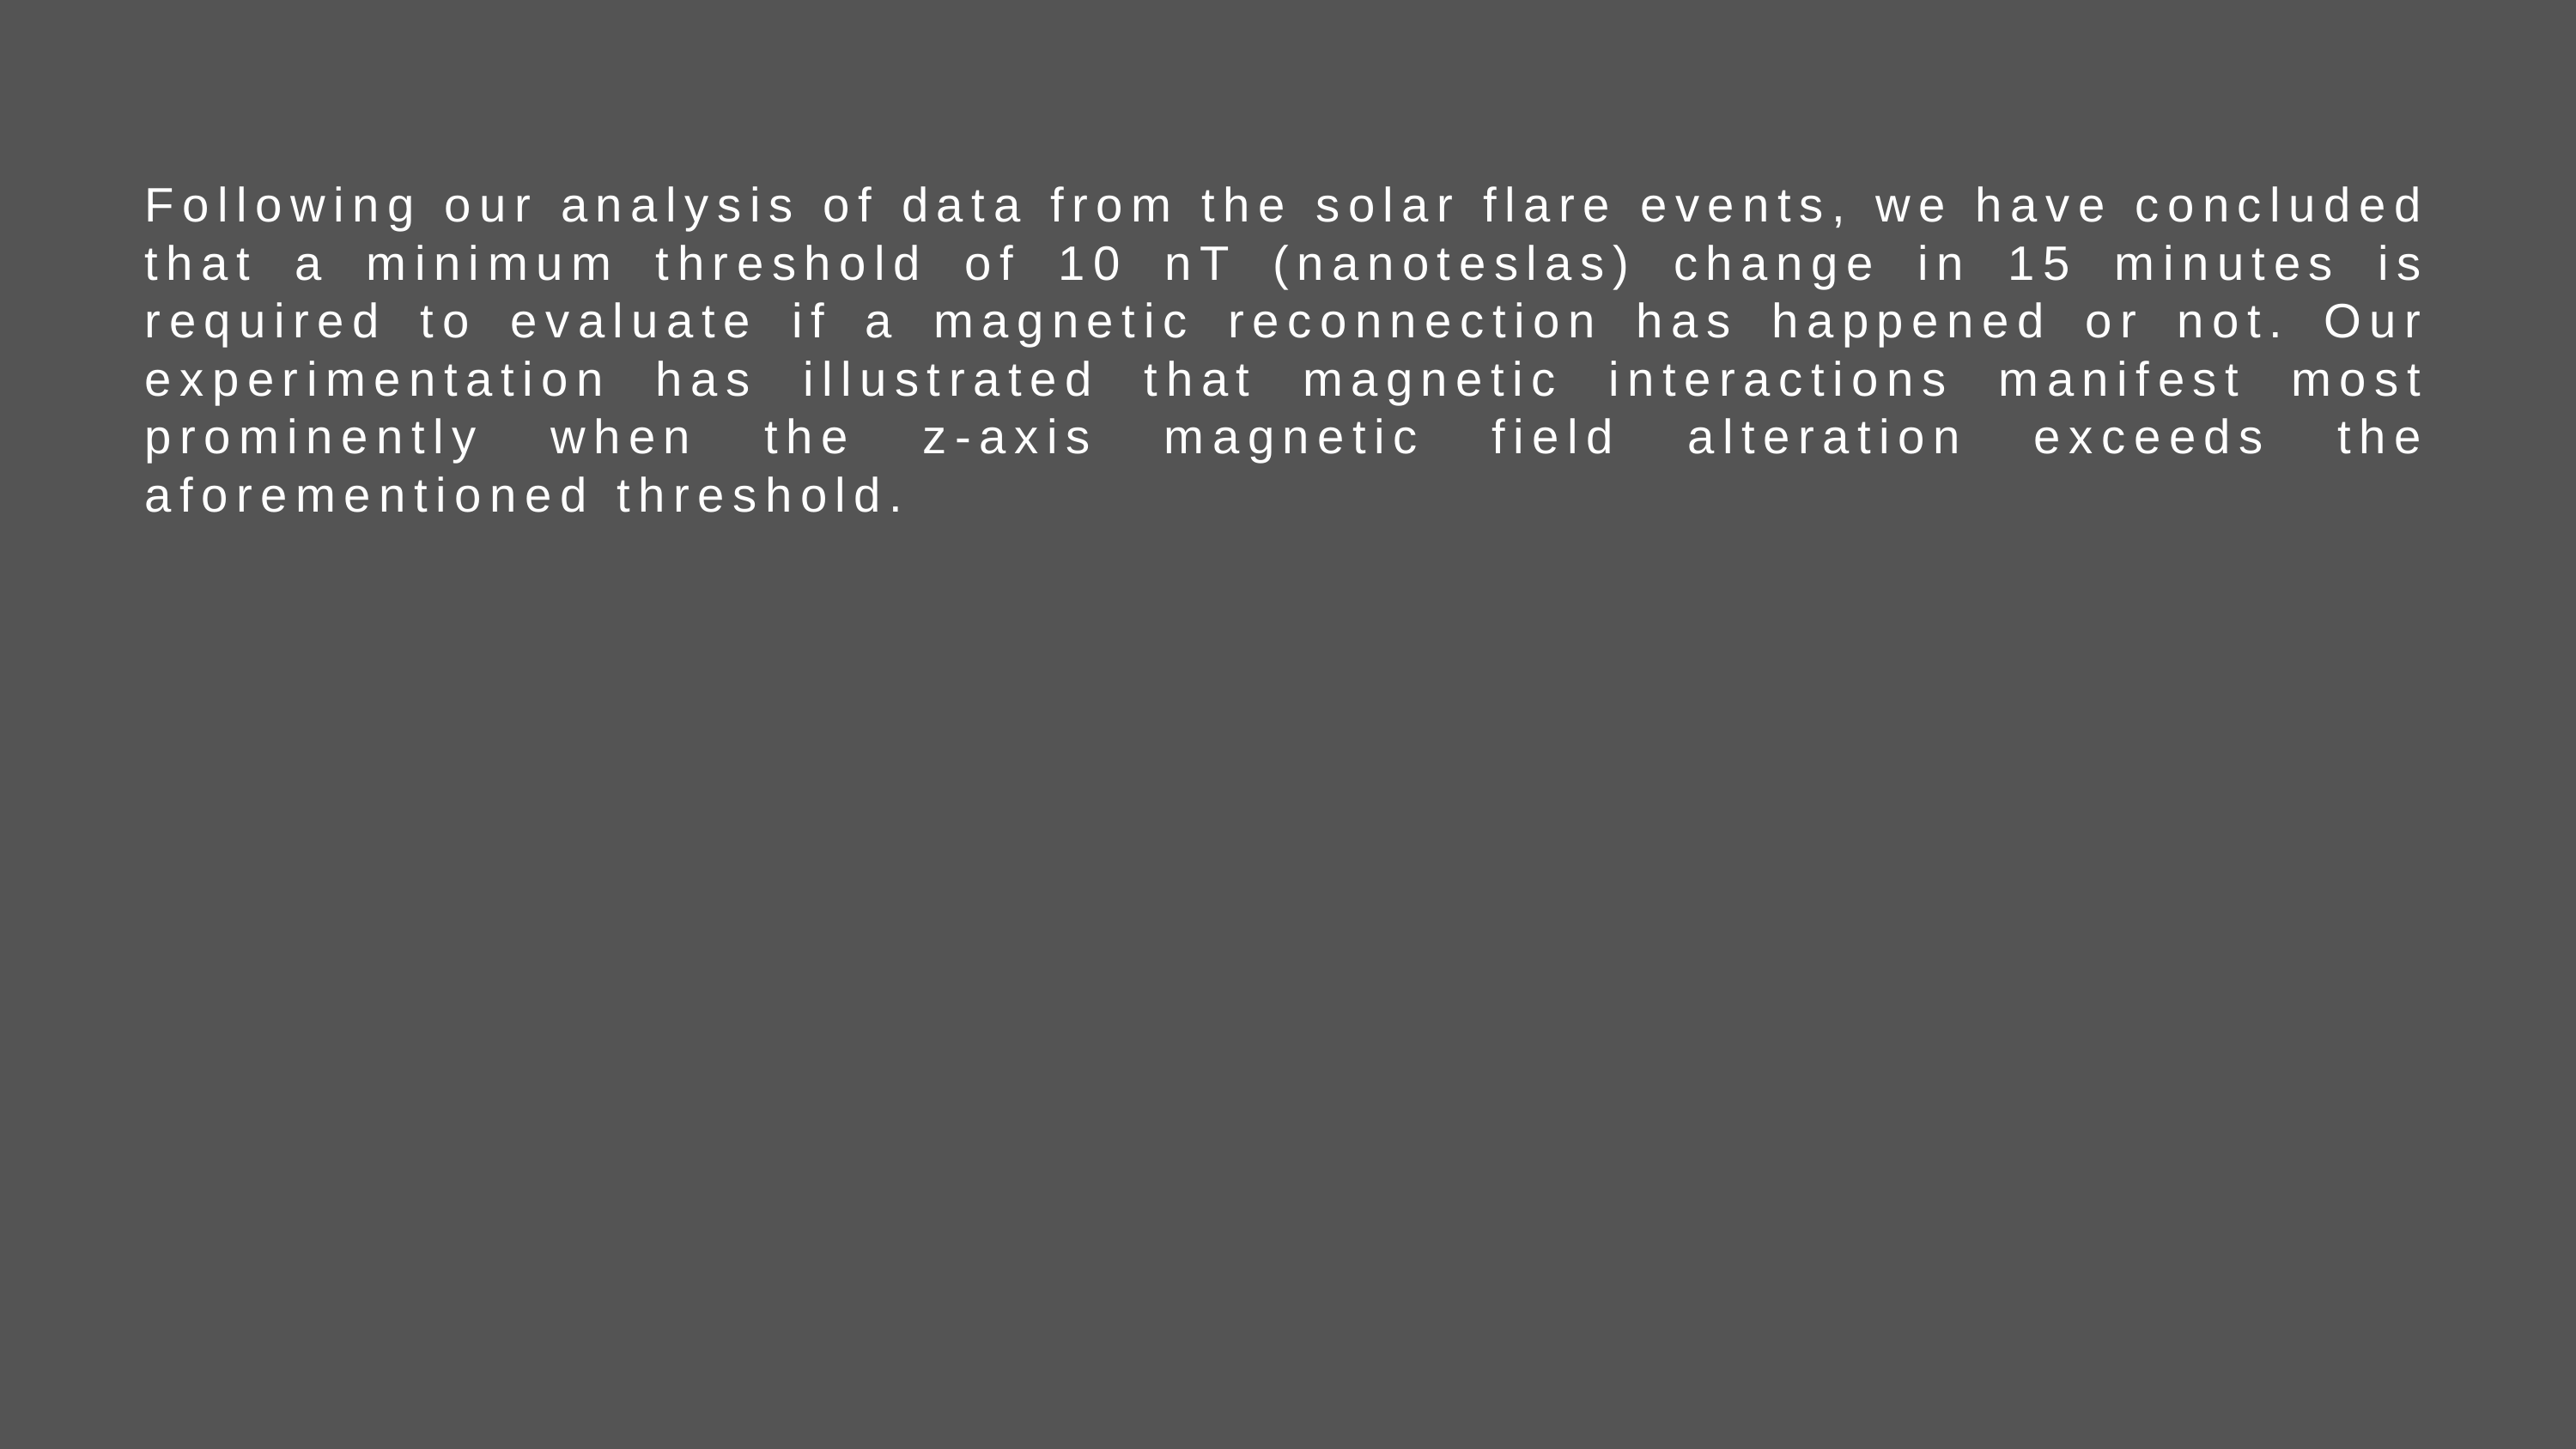

Following our analysis of data from the solar flare events, we have concluded that a minimum threshold of 10 nT (nanoteslas) change in 15 minutes is required to evaluate if a magnetic reconnection has happened or not. Our experimentation has illustrated that magnetic interactions manifest most prominently when the z-axis magnetic field alteration exceeds the aforementioned threshold.